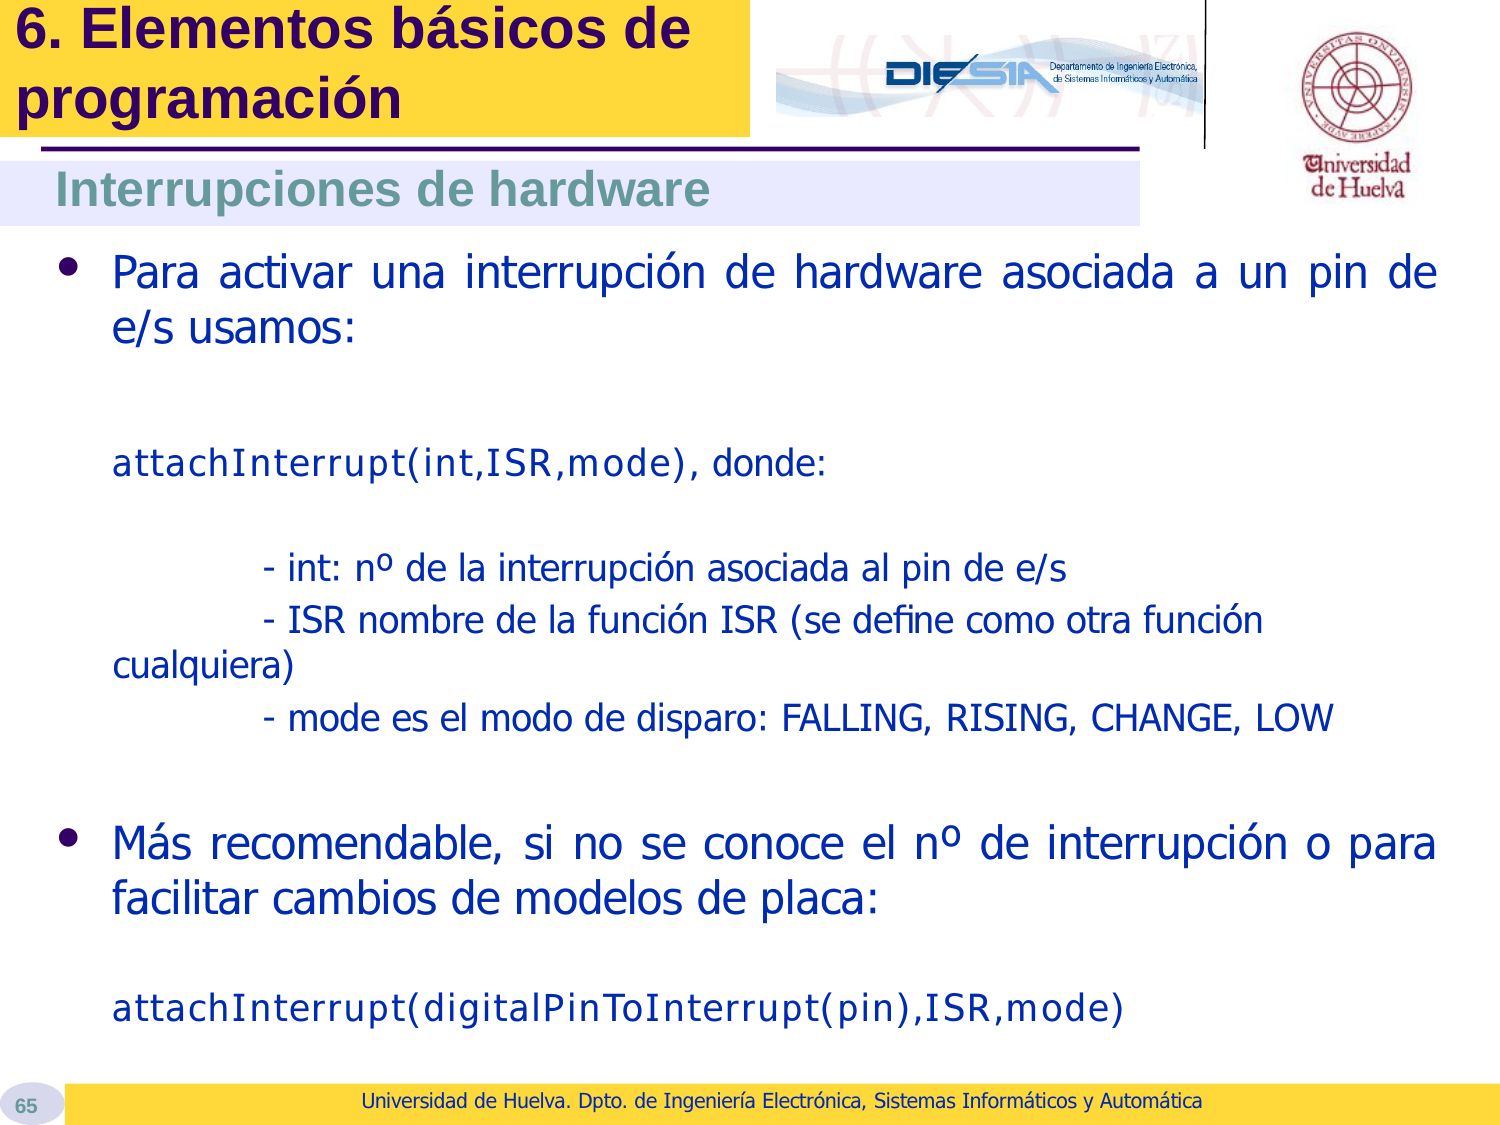

# 6. Elementos básicos de programación
Interrupciones de hardware
Para activar una interrupción de hardware asociada a un pin de e/s usamos:

attachInterrupt(int,ISR,mode), donde:

	- int: nº de la interrupción asociada al pin de e/s
	- ISR nombre de la función ISR (se define como otra función cualquiera)
	- mode es el modo de disparo: FALLING, RISING, CHANGE, LOW

Más recomendable, si no se conoce el nº de interrupción o para facilitar cambios de modelos de placa:

attachInterrupt(digitalPinToInterrupt(pin),ISR,mode)